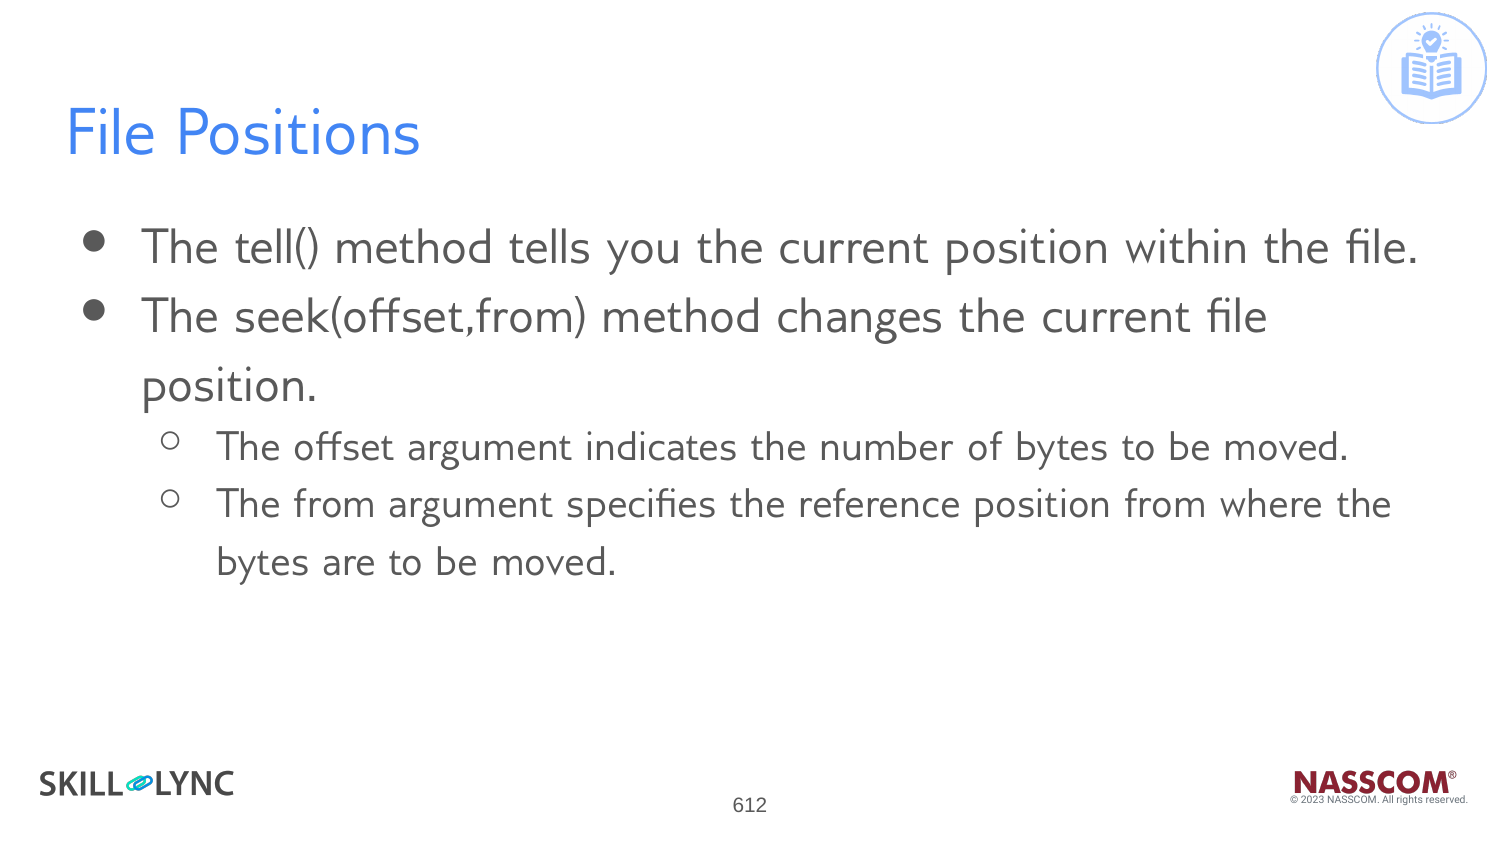

# File Positions
The tell() method tells you the current position within the file.
The seek(offset,from) method changes the current file position.
The offset argument indicates the number of bytes to be moved.
The from argument specifies the reference position from where the bytes are to be moved.
612